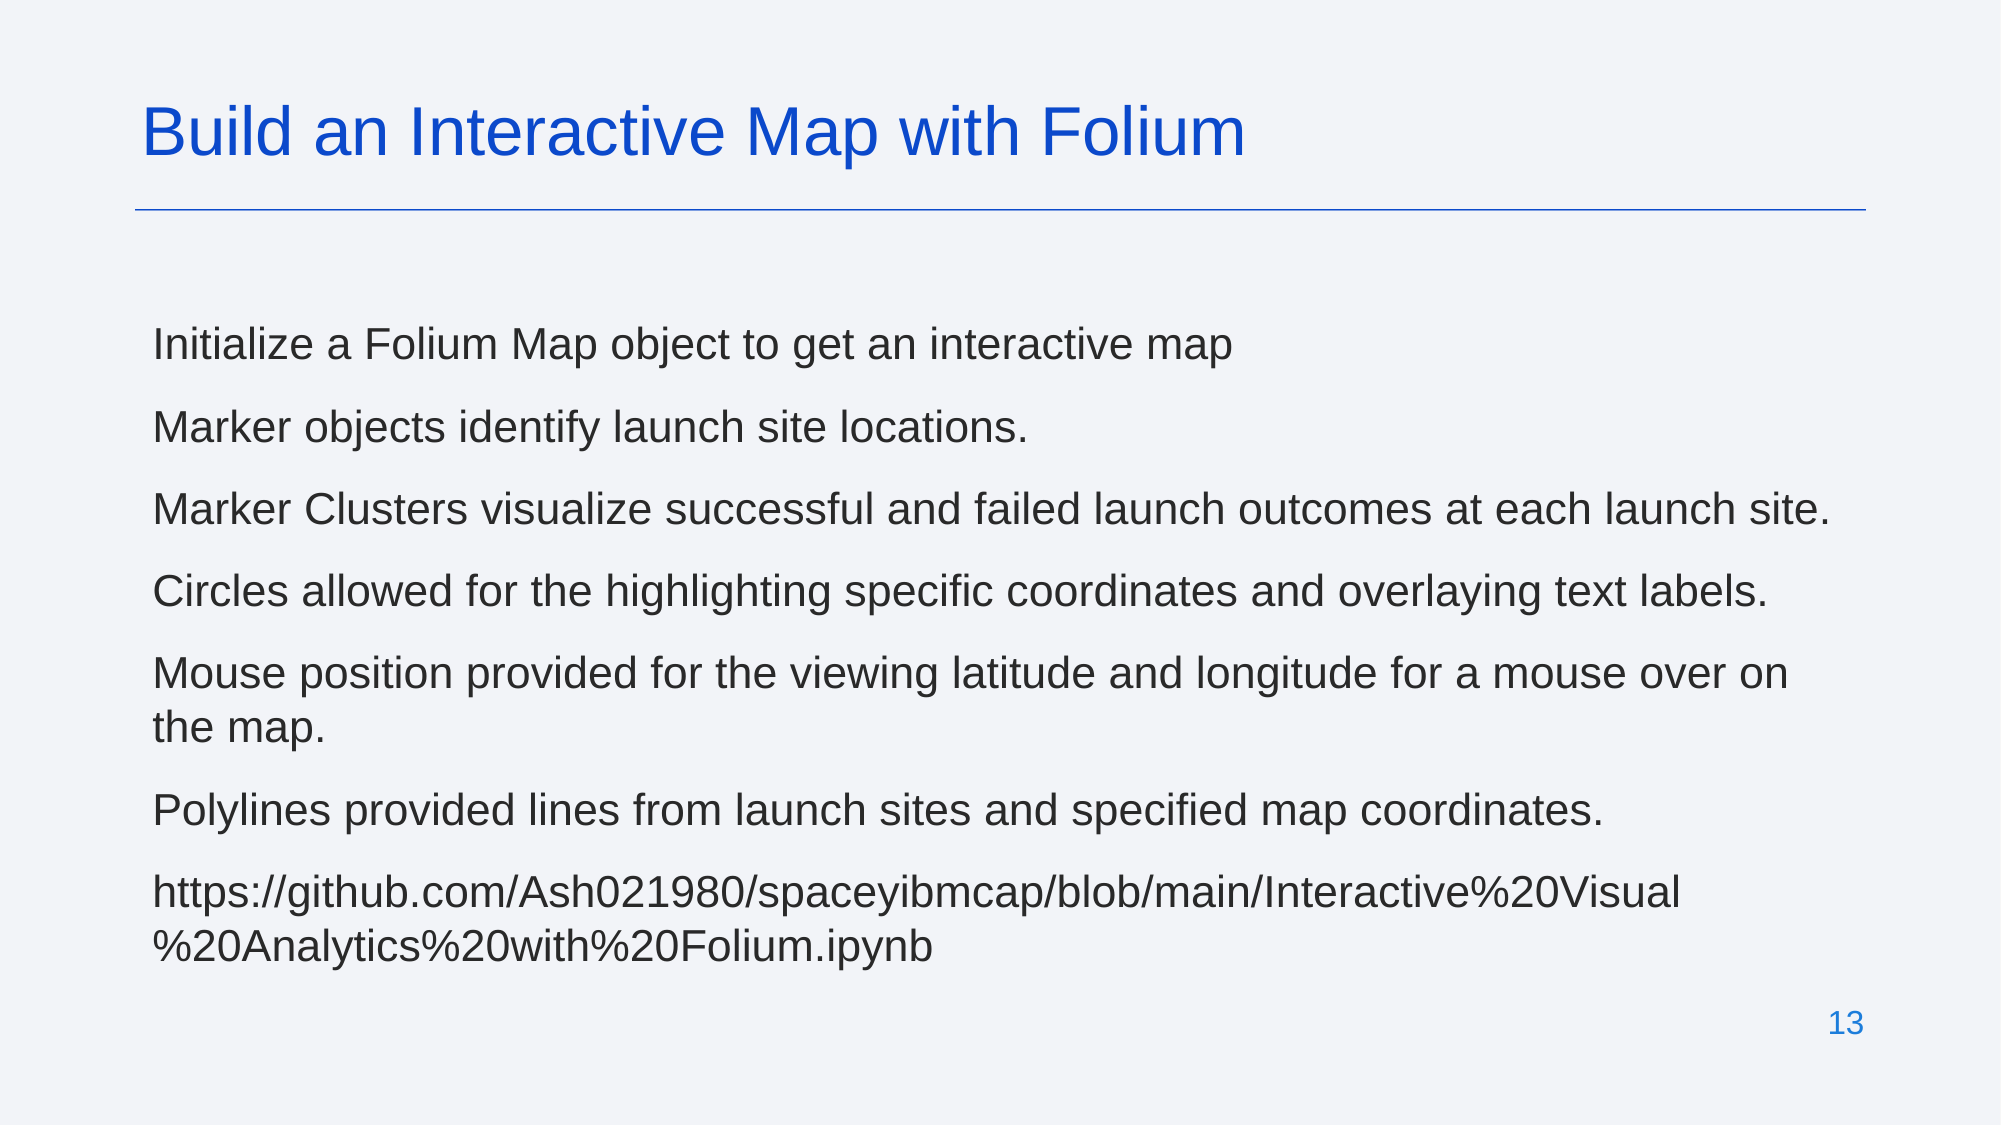

Build an Interactive Map with Folium
Initialize a Folium Map object to get an interactive map
Marker objects identify launch site locations.
Marker Clusters visualize successful and failed launch outcomes at each launch site.
Circles allowed for the highlighting specific coordinates and overlaying text labels.
Mouse position provided for the viewing latitude and longitude for a mouse over on the map.
Polylines provided lines from launch sites and specified map coordinates.
https://github.com/Ash021980/spaceyibmcap/blob/main/Interactive%20Visual%20Analytics%20with%20Folium.ipynb

13